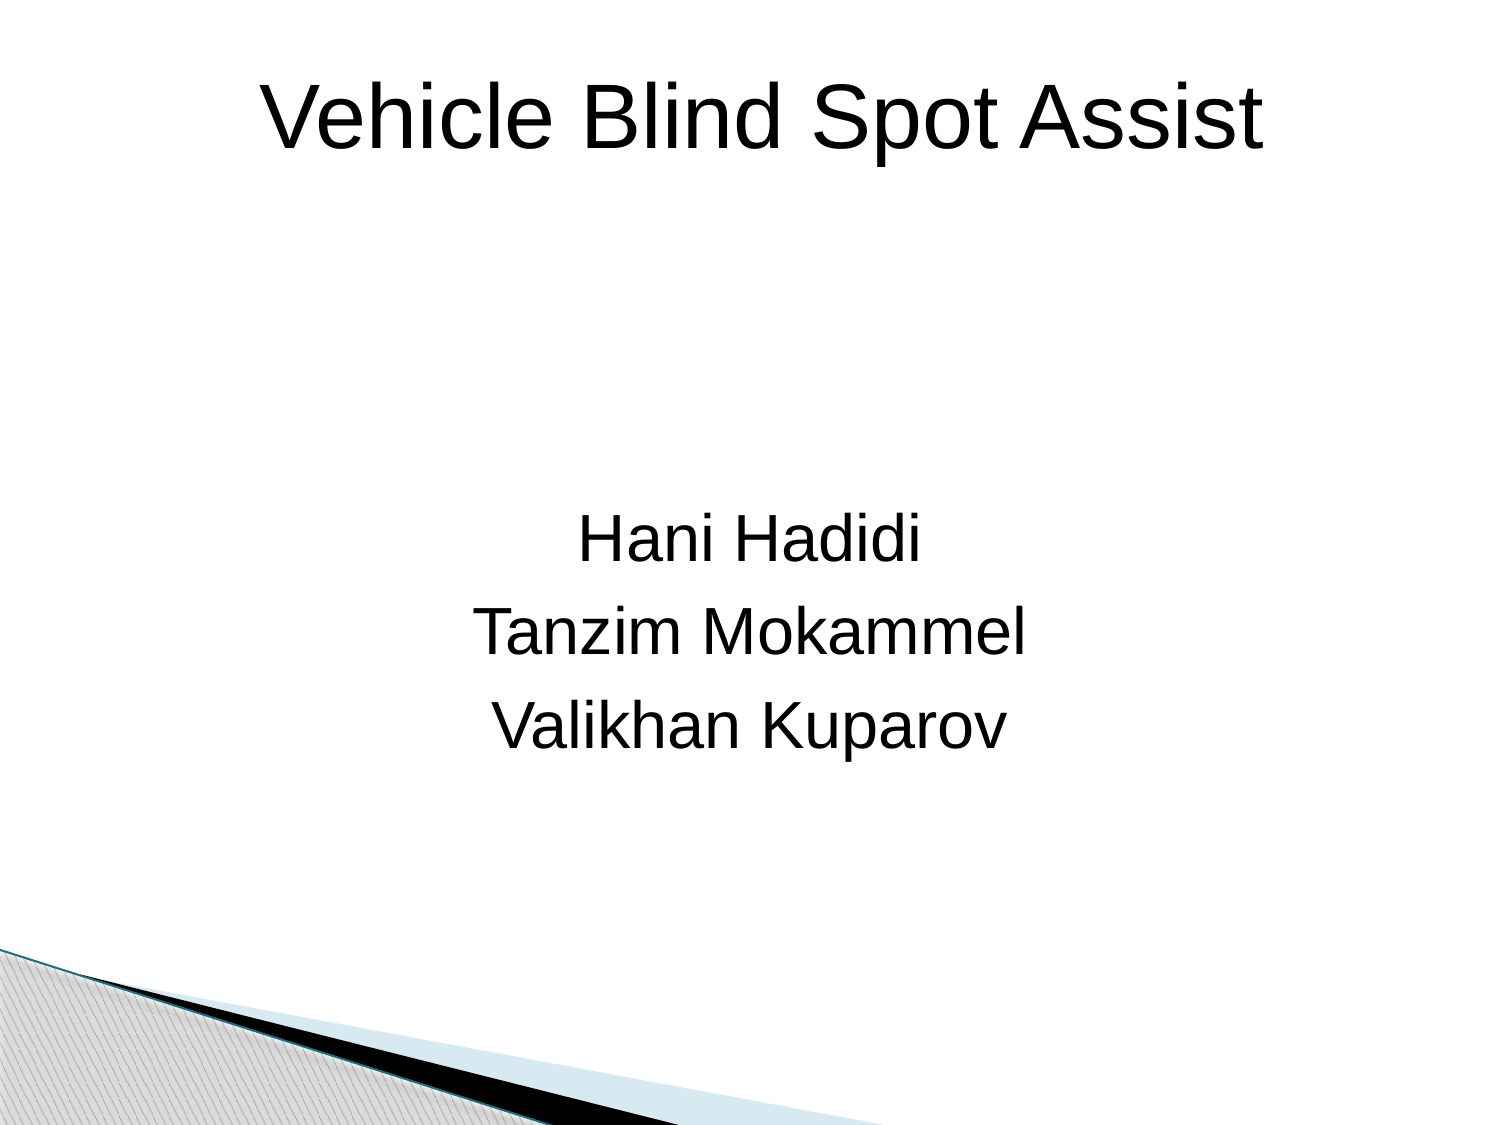

Vehicle Blind Spot Assist
Hani Hadidi
Tanzim Mokammel
Valikhan Kuparov